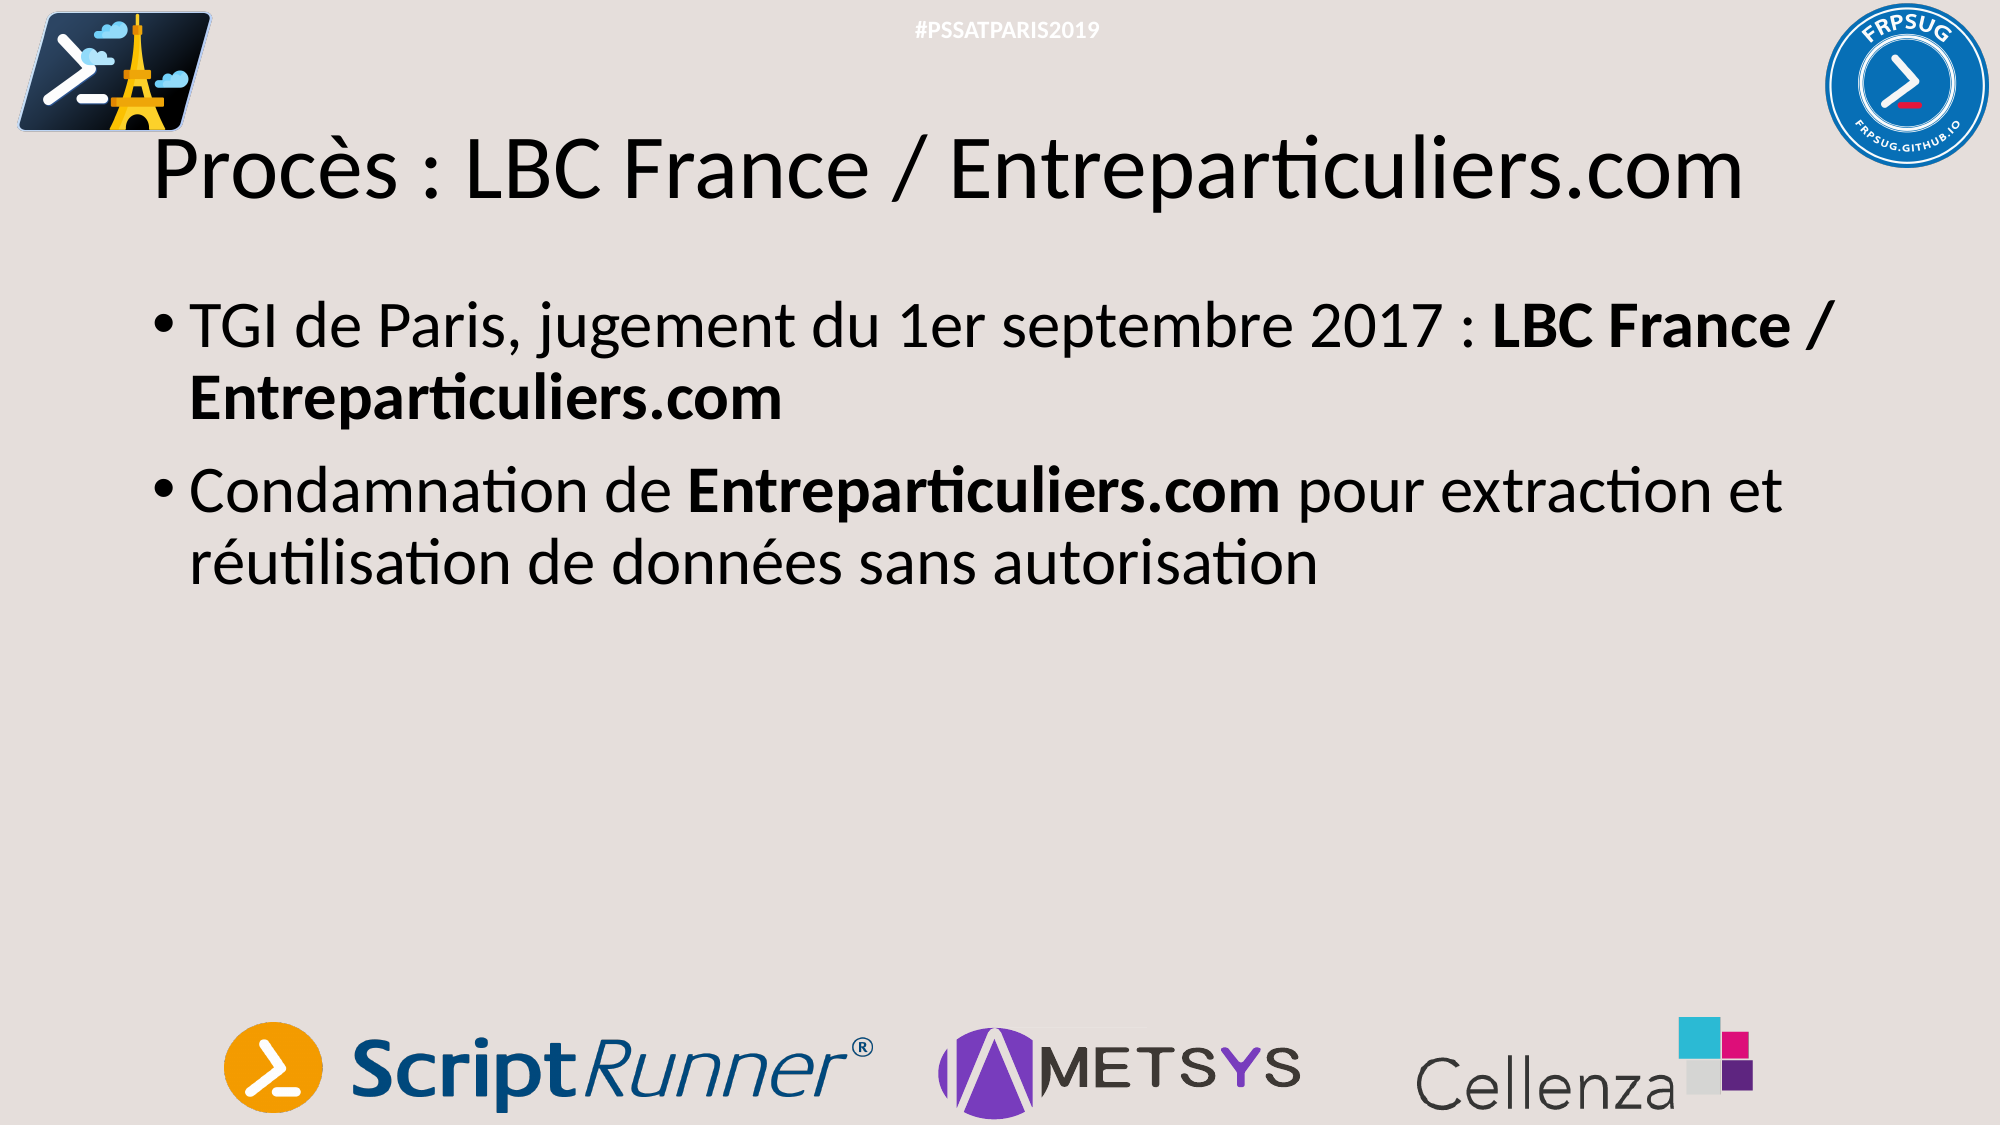

#PSSATPARIS2019
# Procès : LBC France / Entreparticuliers.com
TGI de Paris, jugement du 1er septembre 2017 : LBC France / Entreparticuliers.com
Condamnation de Entreparticuliers.com pour extraction et réutilisation de données sans autorisation